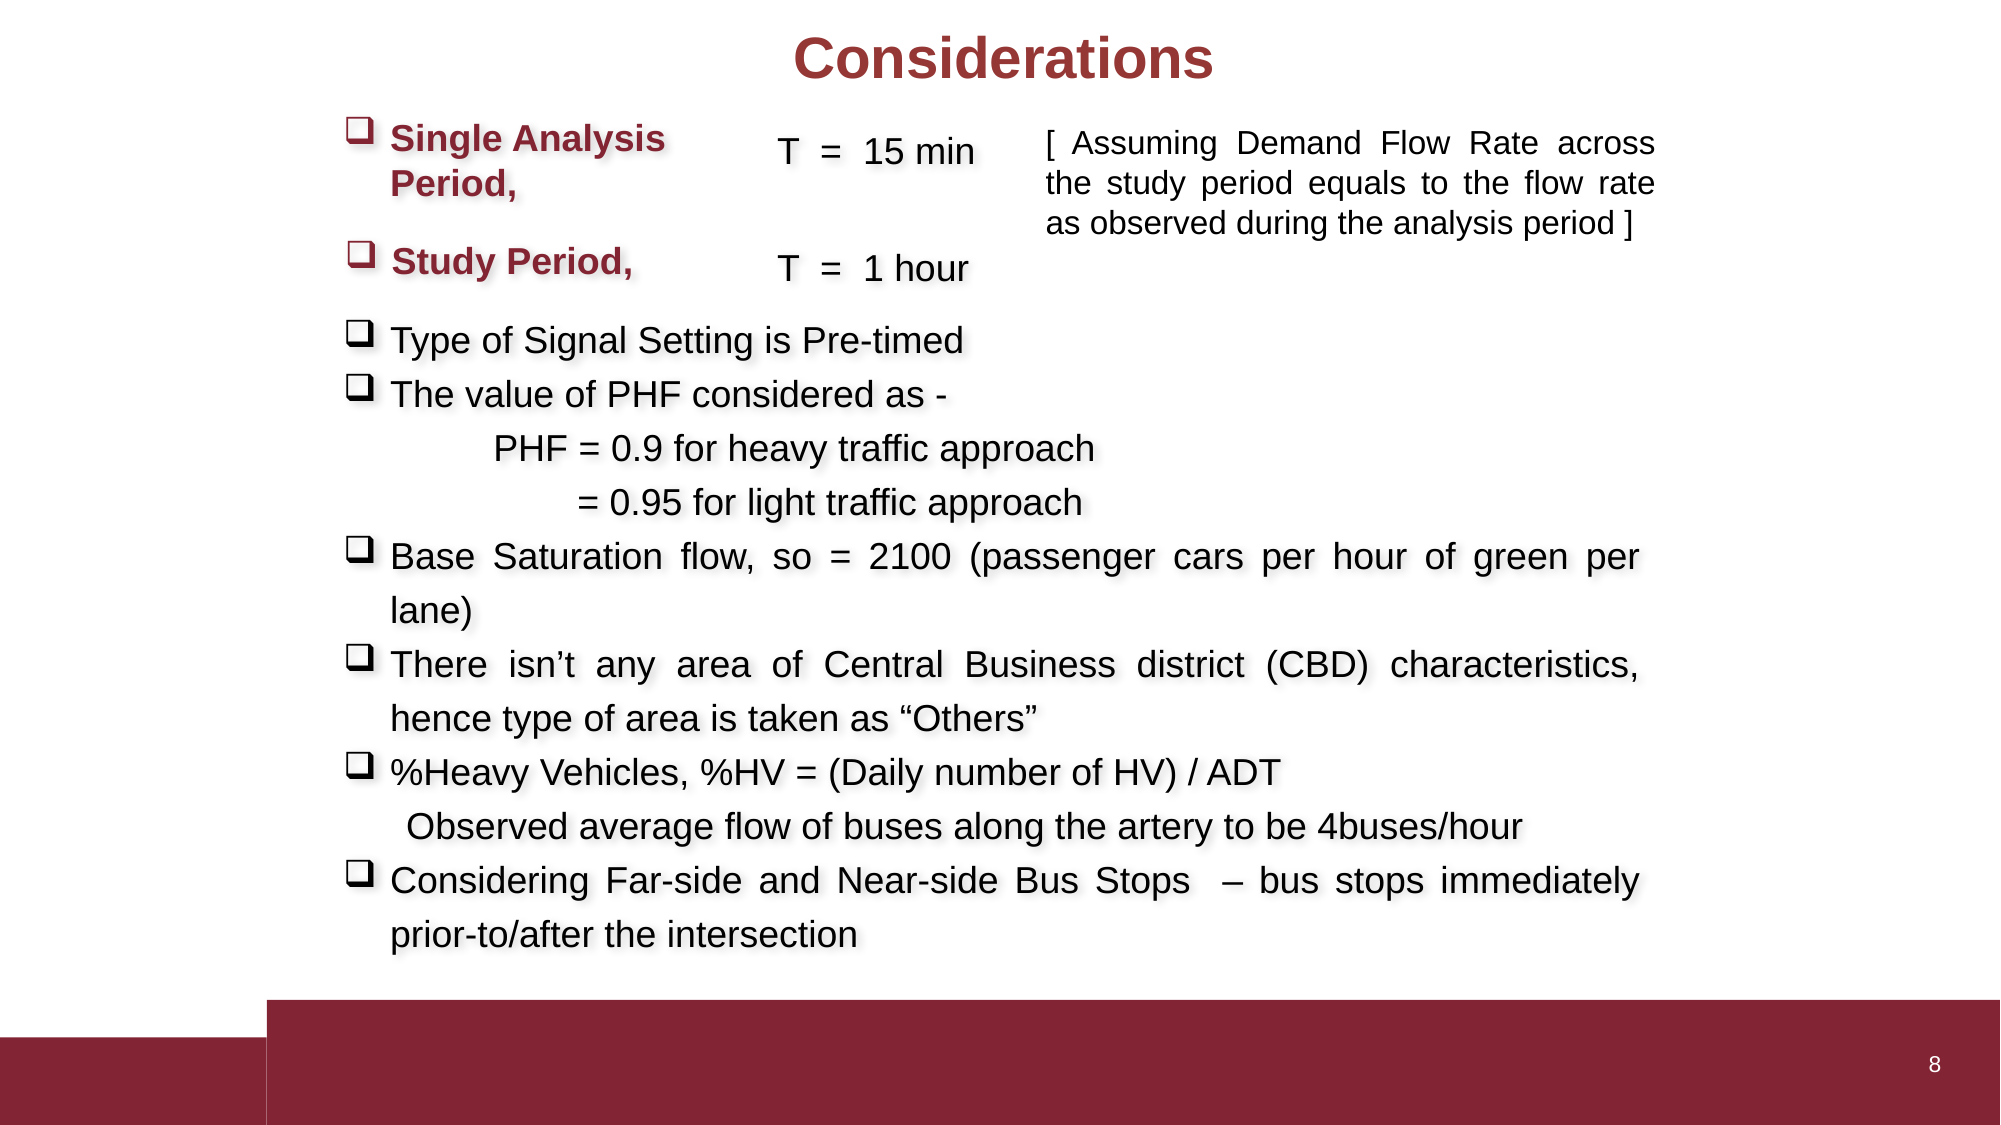

Considerations
T  =  15 min
Single Analysis Period,

[ Assuming Demand Flow Rate across the study period equals to the flow rate as observed during the analysis period ]
T  =  1 hour
Study Period,

Type of Signal Setting is Pre-timed
The value of PHF considered as -
	PHF = 0.9 for heavy traffic approach
       	        = 0.95 for light traffic approach
Base Saturation flow, so = 2100 (passenger cars per hour of green per lane)
There isn’t any area of Central Business district (CBD) characteristics, hence type of area is taken as “Others”
%Heavy Vehicles, %HV = (Daily number of HV) / ADT
      Observed average flow of buses along the artery to be 4buses/hour
Considering Far-side and Near-side Bus Stops  – bus stops immediately prior-to/after the intersection
8